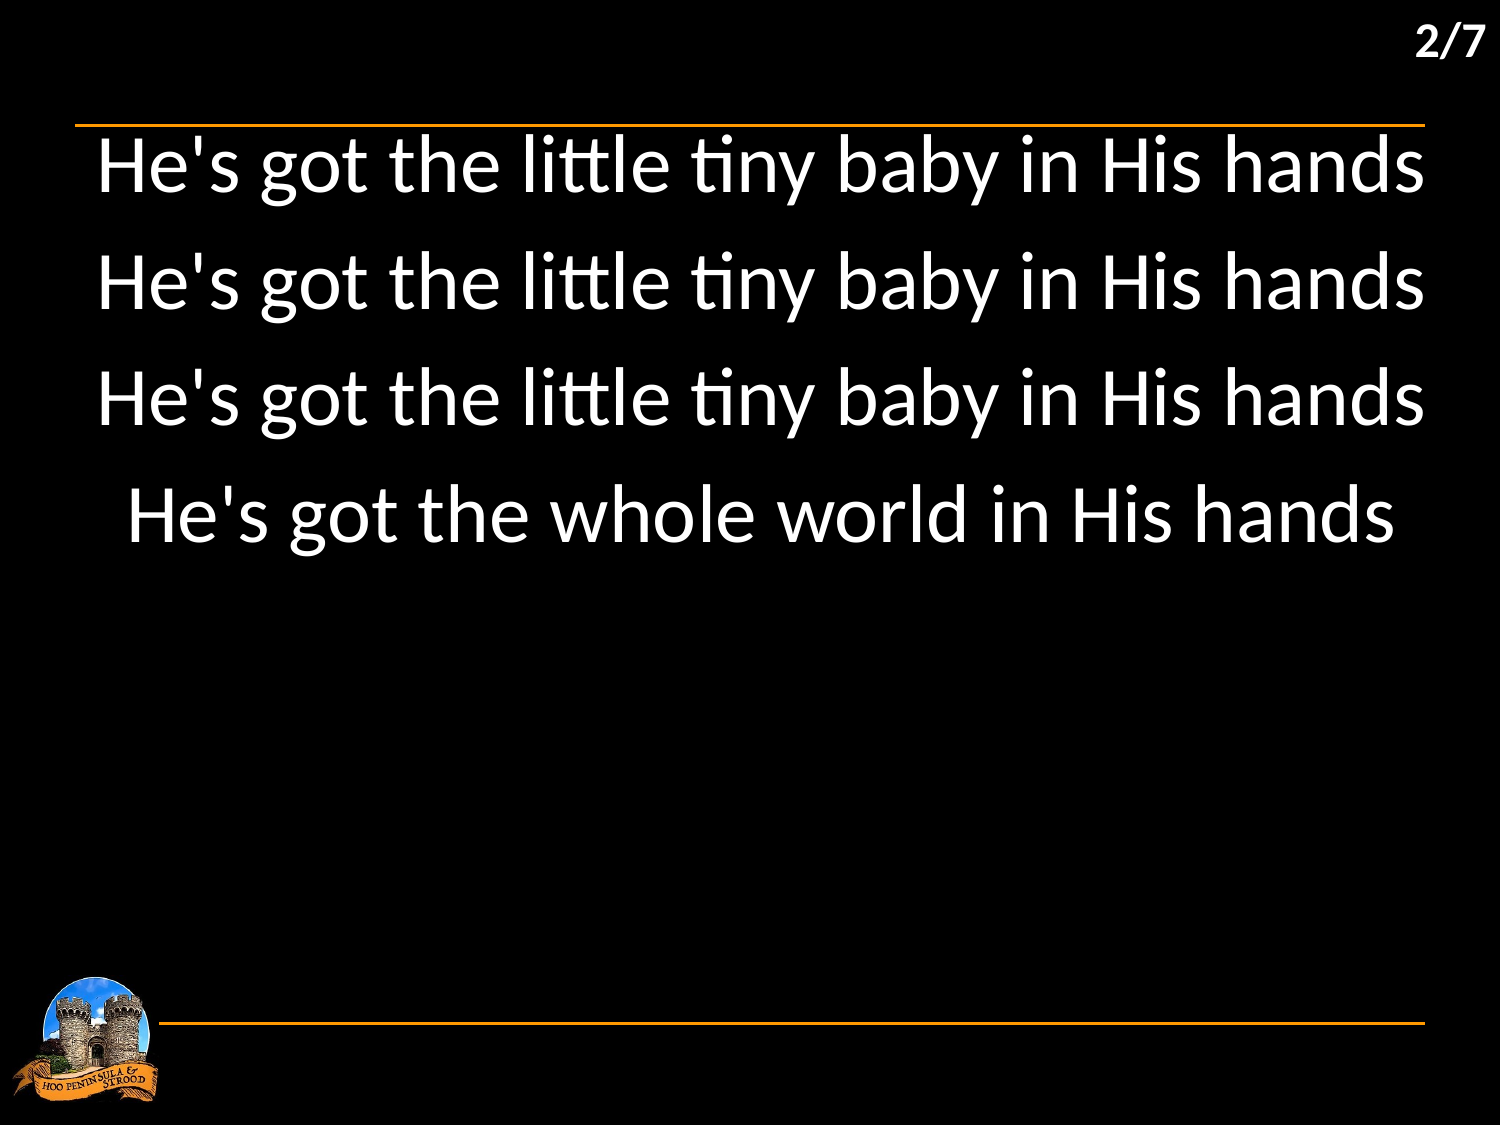

2/7
He's got the little tiny baby in His hands
He's got the little tiny baby in His hands
He's got the little tiny baby in His hands
He's got the whole world in His hands